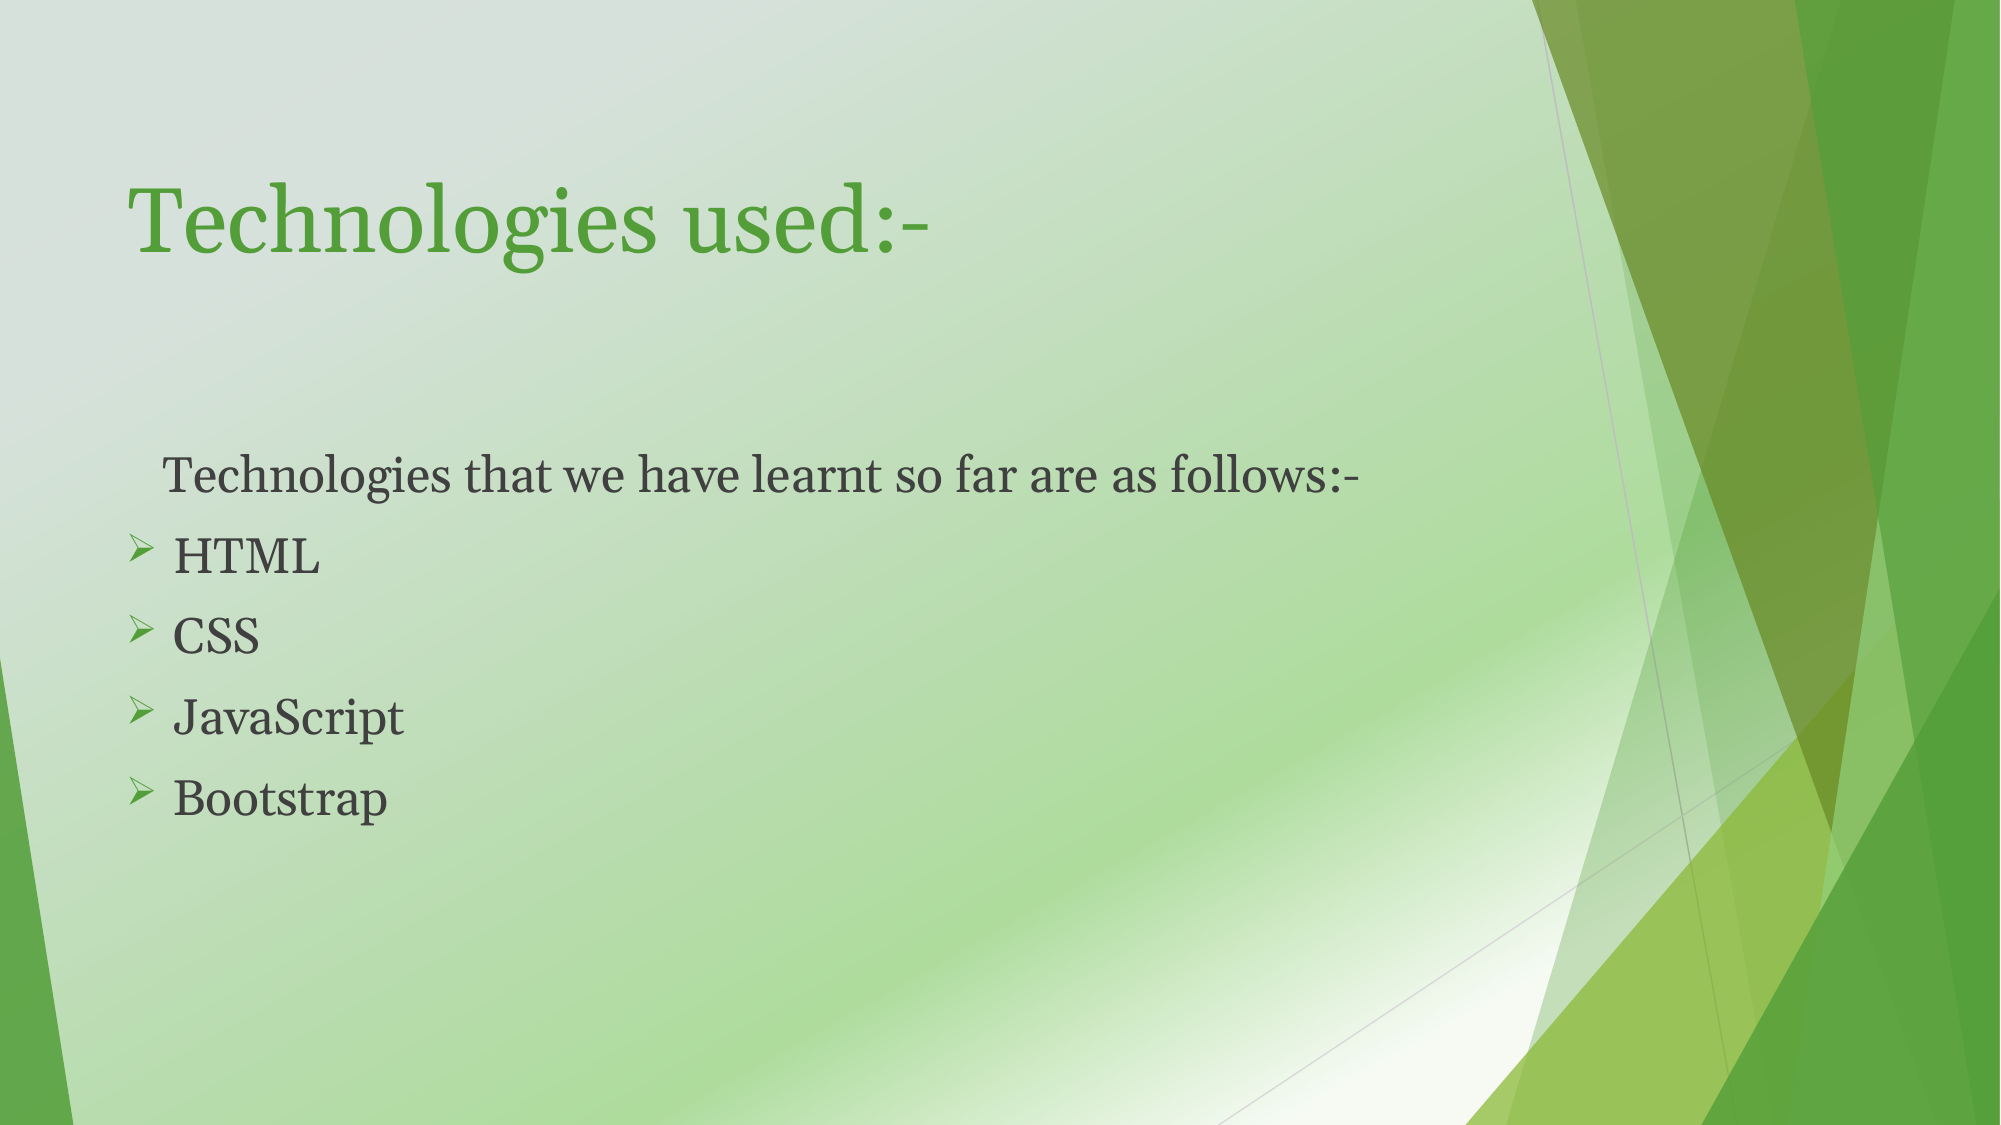

# Technologies used:-
Technologies that we have learnt so far are as follows:-
HTML
CSS
JavaScript
Bootstrap